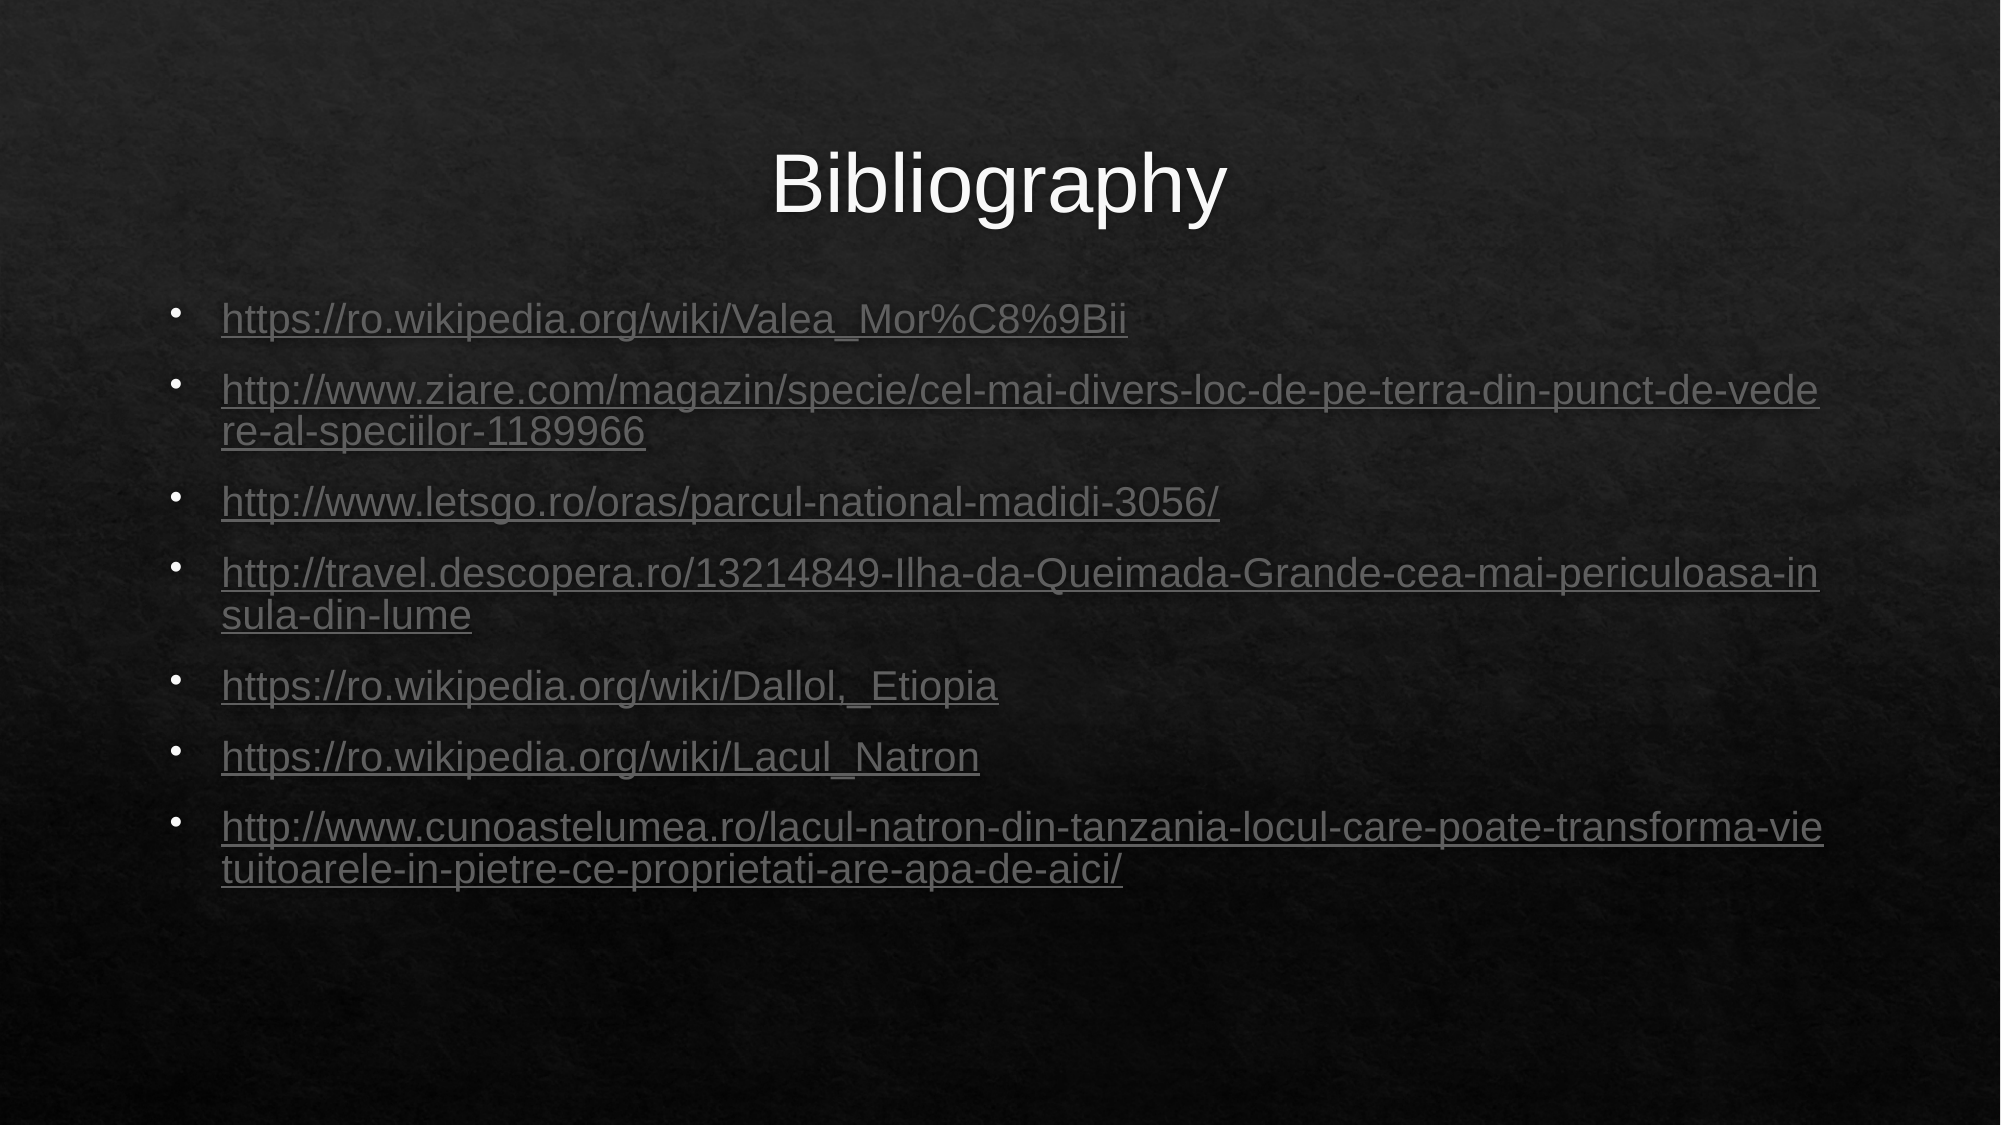

# Bibliography
https://ro.wikipedia.org/wiki/Valea_Mor%C8%9Bii
http://www.ziare.com/magazin/specie/cel-mai-divers-loc-de-pe-terra-din-punct-de-vedere-al-speciilor-1189966
http://www.letsgo.ro/oras/parcul-national-madidi-3056/
http://travel.descopera.ro/13214849-Ilha-da-Queimada-Grande-cea-mai-periculoasa-insula-din-lume
https://ro.wikipedia.org/wiki/Dallol,_Etiopia
https://ro.wikipedia.org/wiki/Lacul_Natron
http://www.cunoastelumea.ro/lacul-natron-din-tanzania-locul-care-poate-transforma-vietuitoarele-in-pietre-ce-proprietati-are-apa-de-aici/